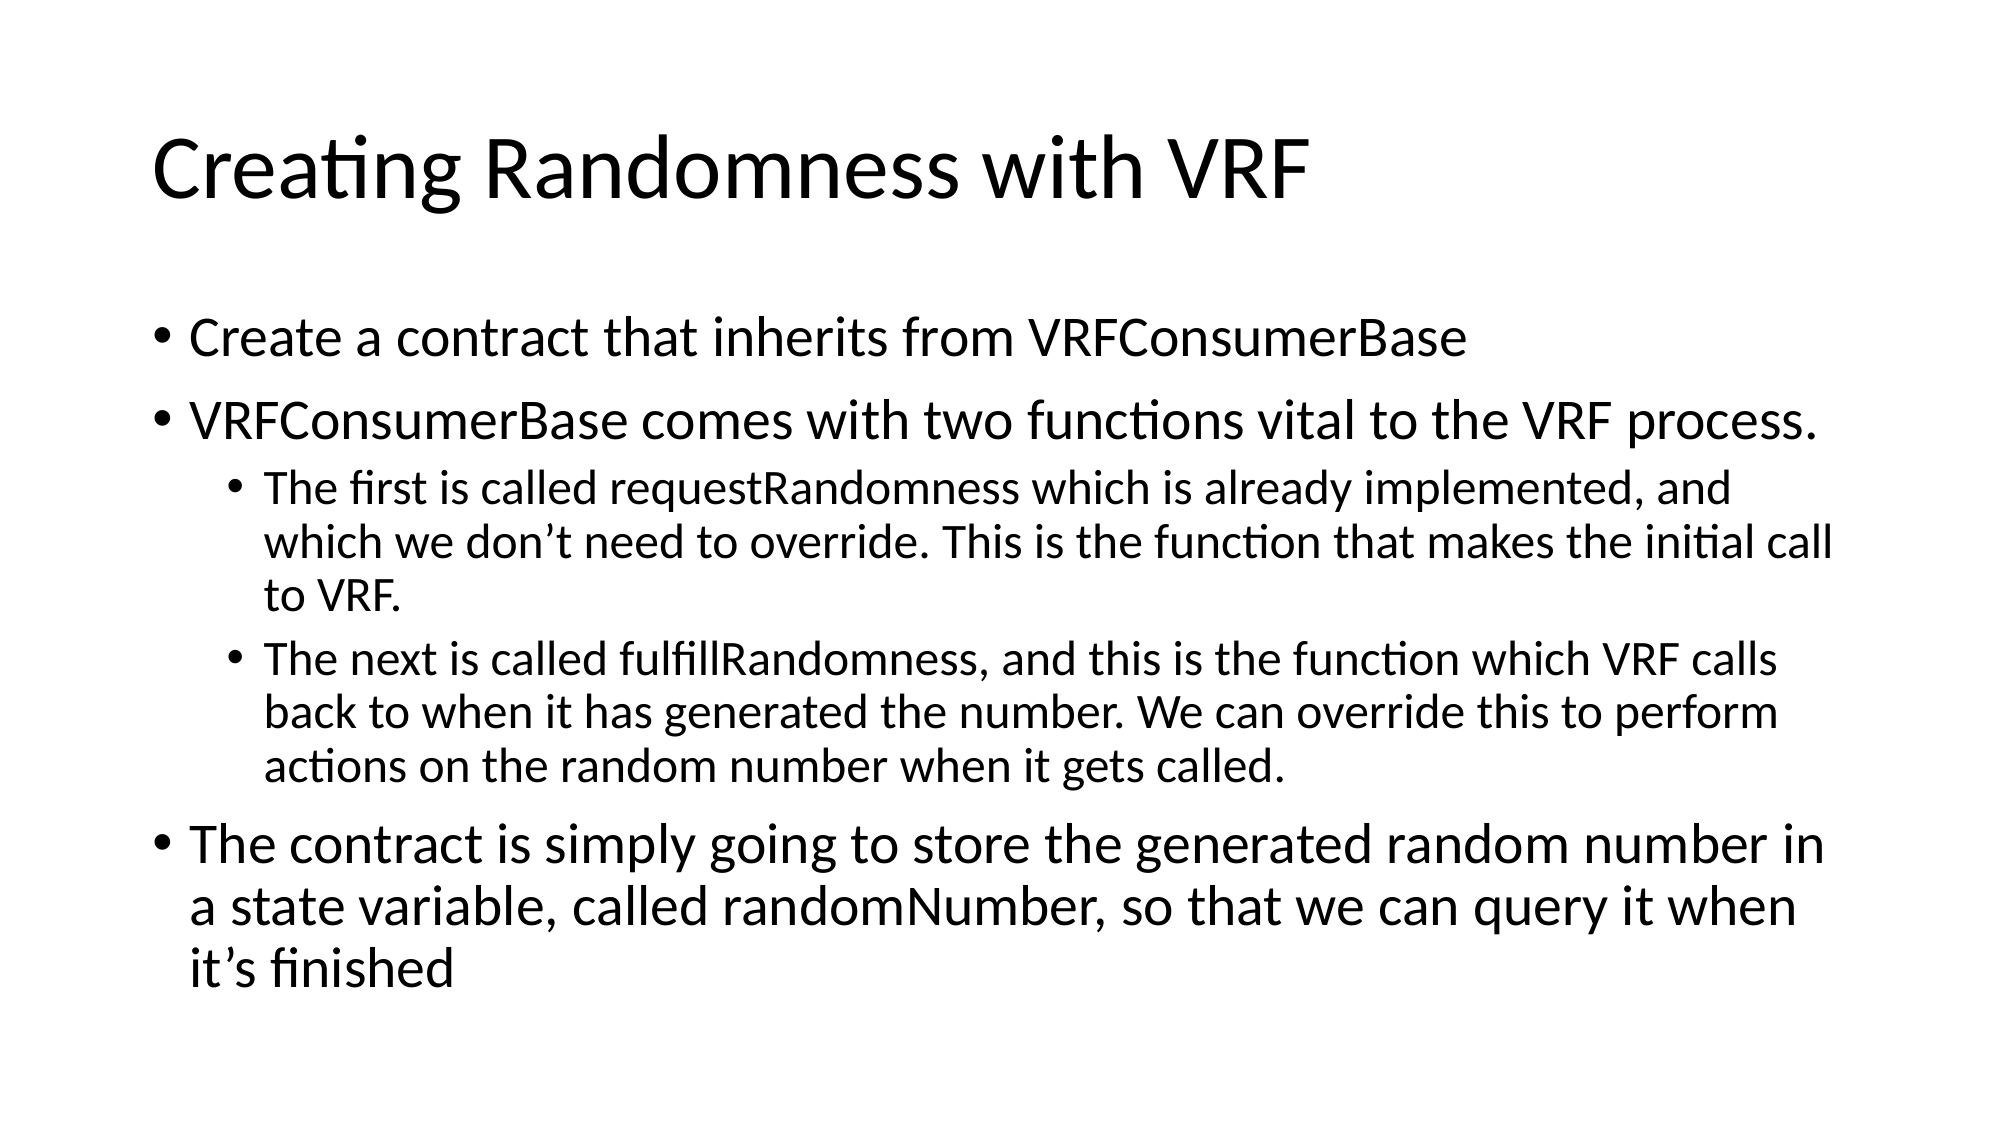

# Creating Randomness with VRF
Create a contract that inherits from VRFConsumerBase
VRFConsumerBase comes with two functions vital to the VRF process.
The first is called requestRandomness which is already implemented, and which we don’t need to override. This is the function that makes the initial call to VRF.
The next is called fulfillRandomness, and this is the function which VRF calls back to when it has generated the number. We can override this to perform actions on the random number when it gets called.
The contract is simply going to store the generated random number in a state variable, called randomNumber, so that we can query it when it’s finished